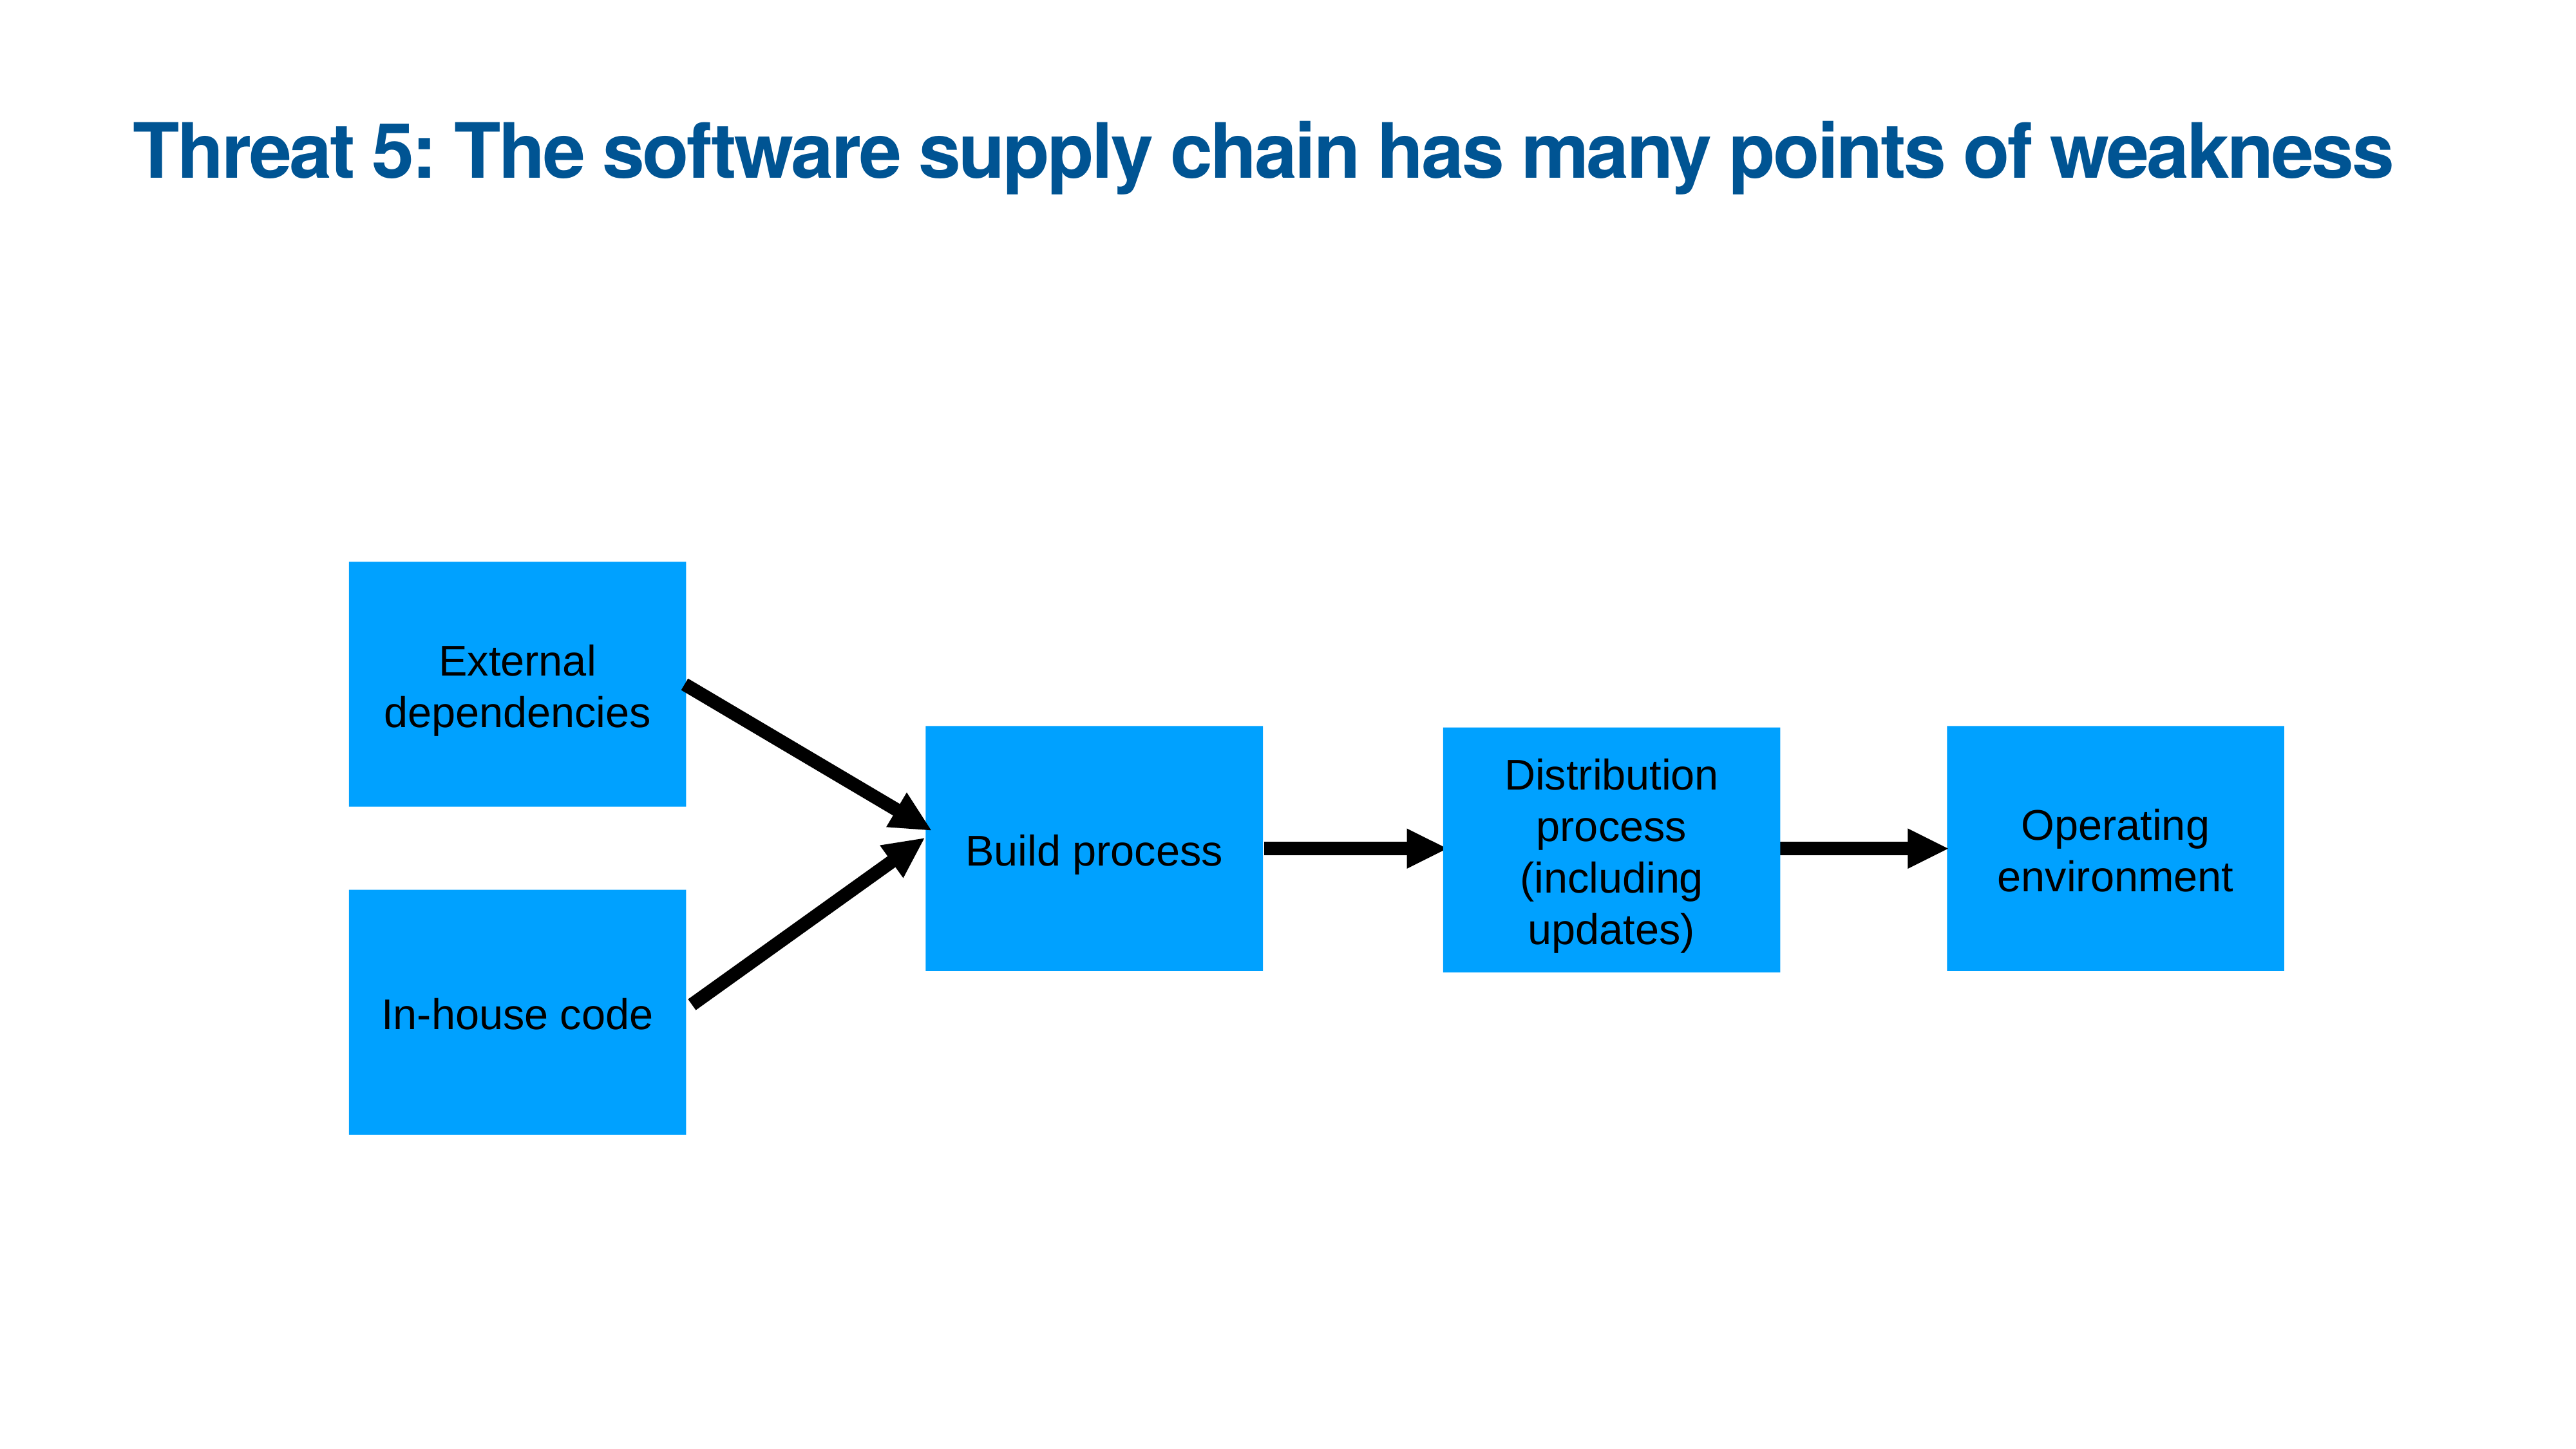

# Threat 5: The software supply chain has many points of weakness

External dependencies

Build process
Operating environment
Distribution process (including updates)

In-house code